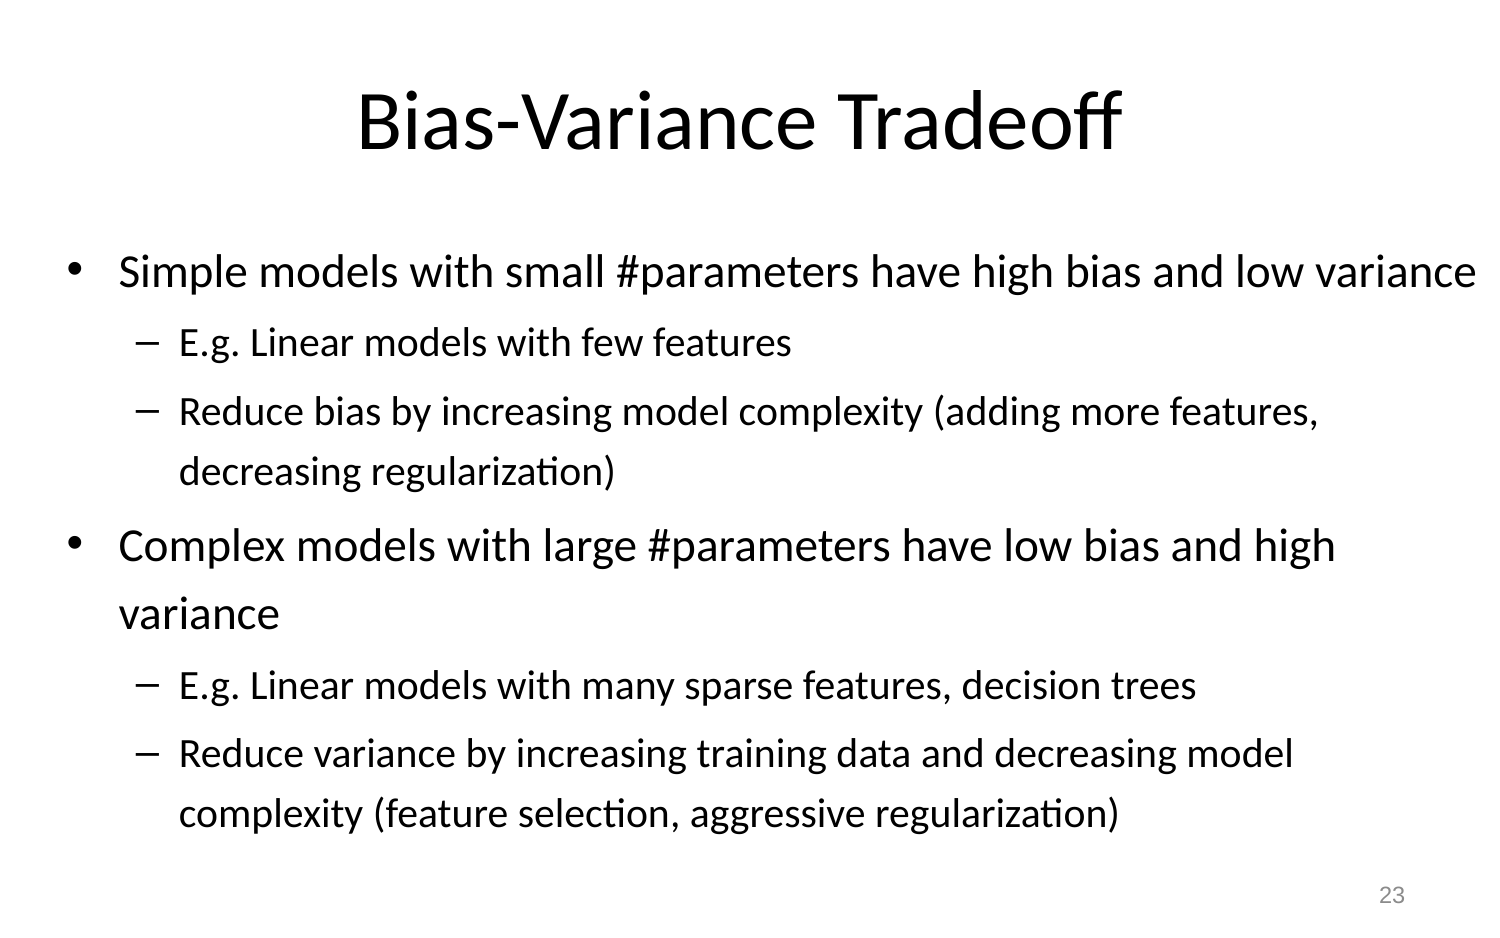

# Bias-Variance Tradeoff
Simple models with small #parameters have high bias and low variance
E.g. Linear models with few features
Reduce bias by increasing model complexity (adding more features, decreasing regularization)
Complex models with large #parameters have low bias and high variance
E.g. Linear models with many sparse features, decision trees
Reduce variance by increasing training data and decreasing model complexity (feature selection, aggressive regularization)

23